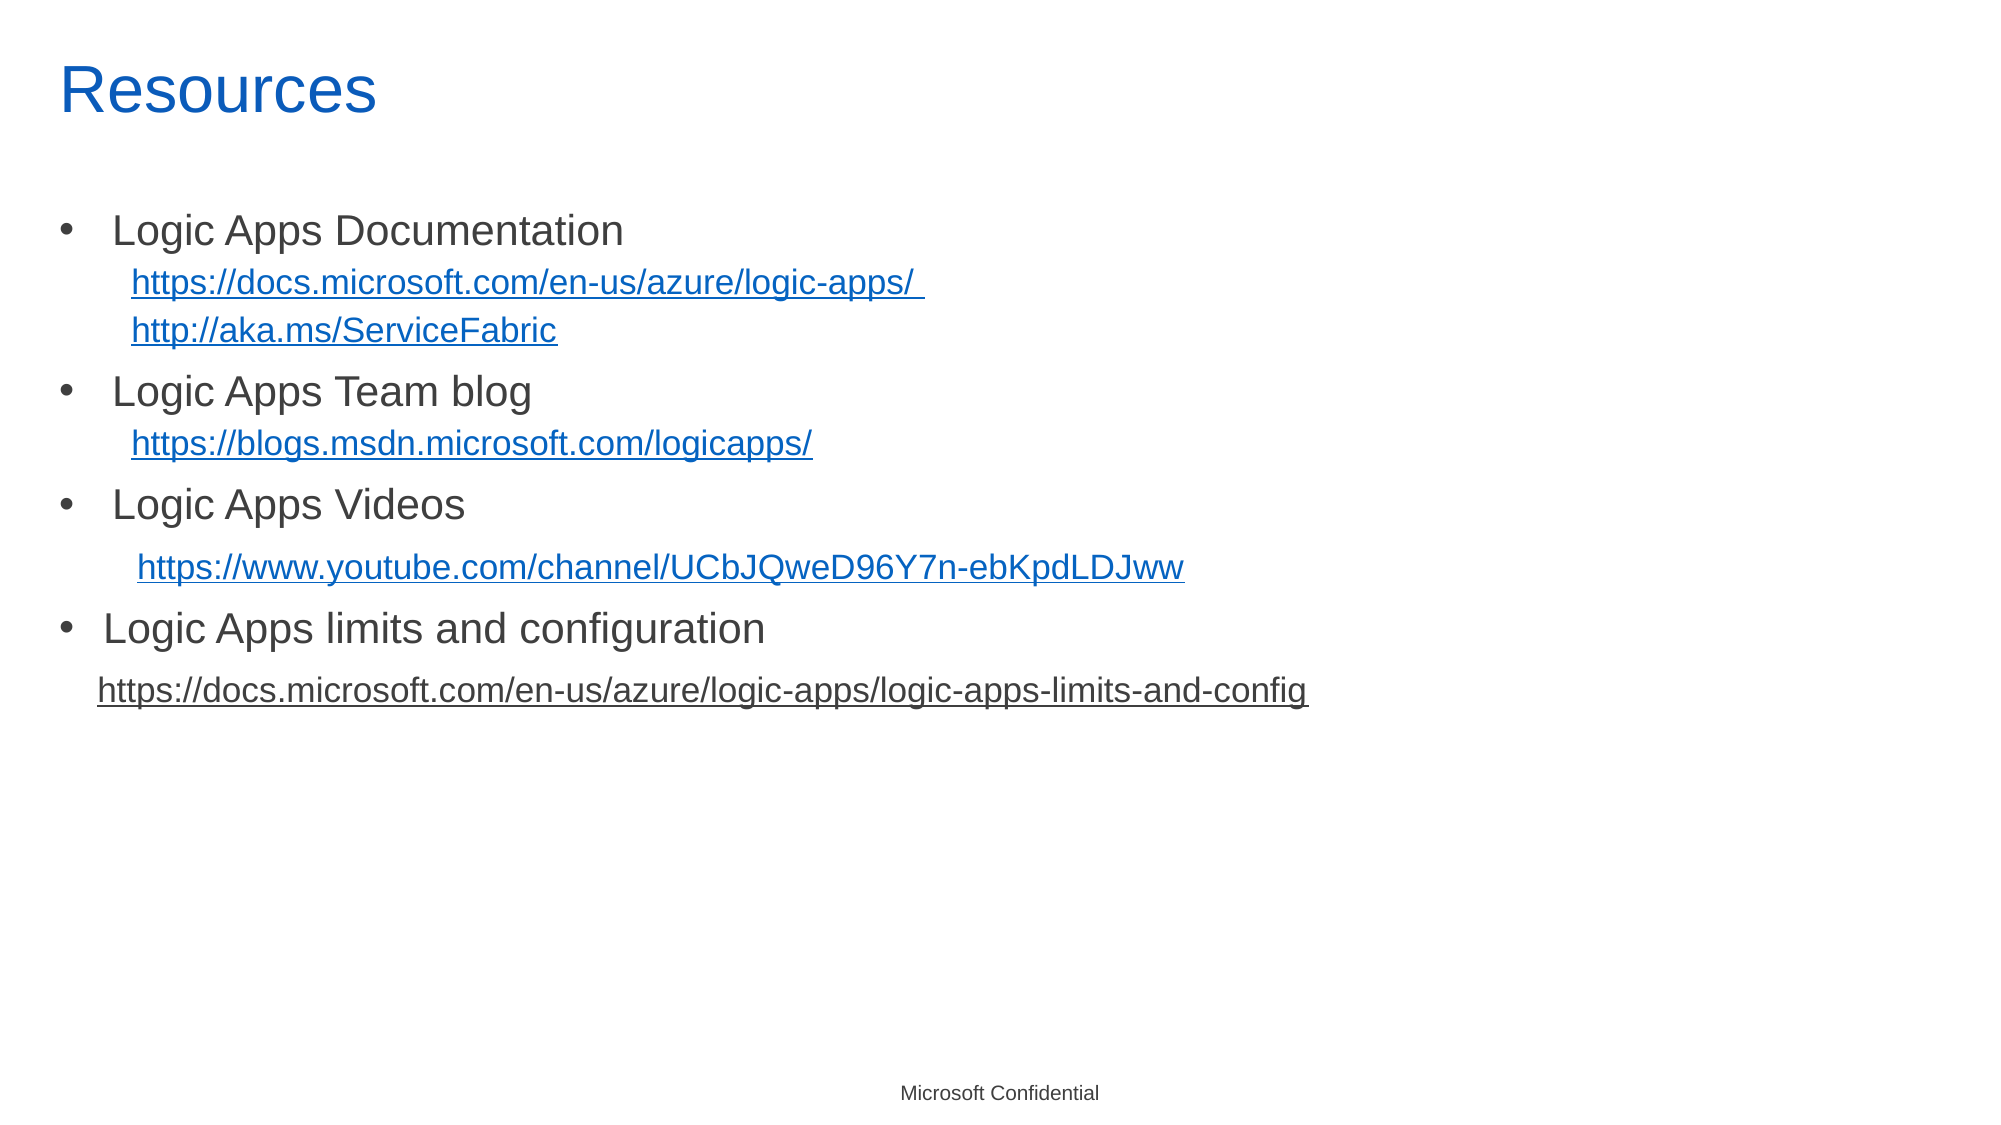

# Resources
Logic Apps Documentation
https://docs.microsoft.com/en-us/azure/logic-apps/
http://aka.ms/ServiceFabric
Logic Apps Team blog
https://blogs.msdn.microsoft.com/logicapps/
Logic Apps Videos
https://www.youtube.com/channel/UCbJQweD96Y7n-ebKpdLDJww
Logic Apps limits and configuration
https://docs.microsoft.com/en-us/azure/logic-apps/logic-apps-limits-and-config